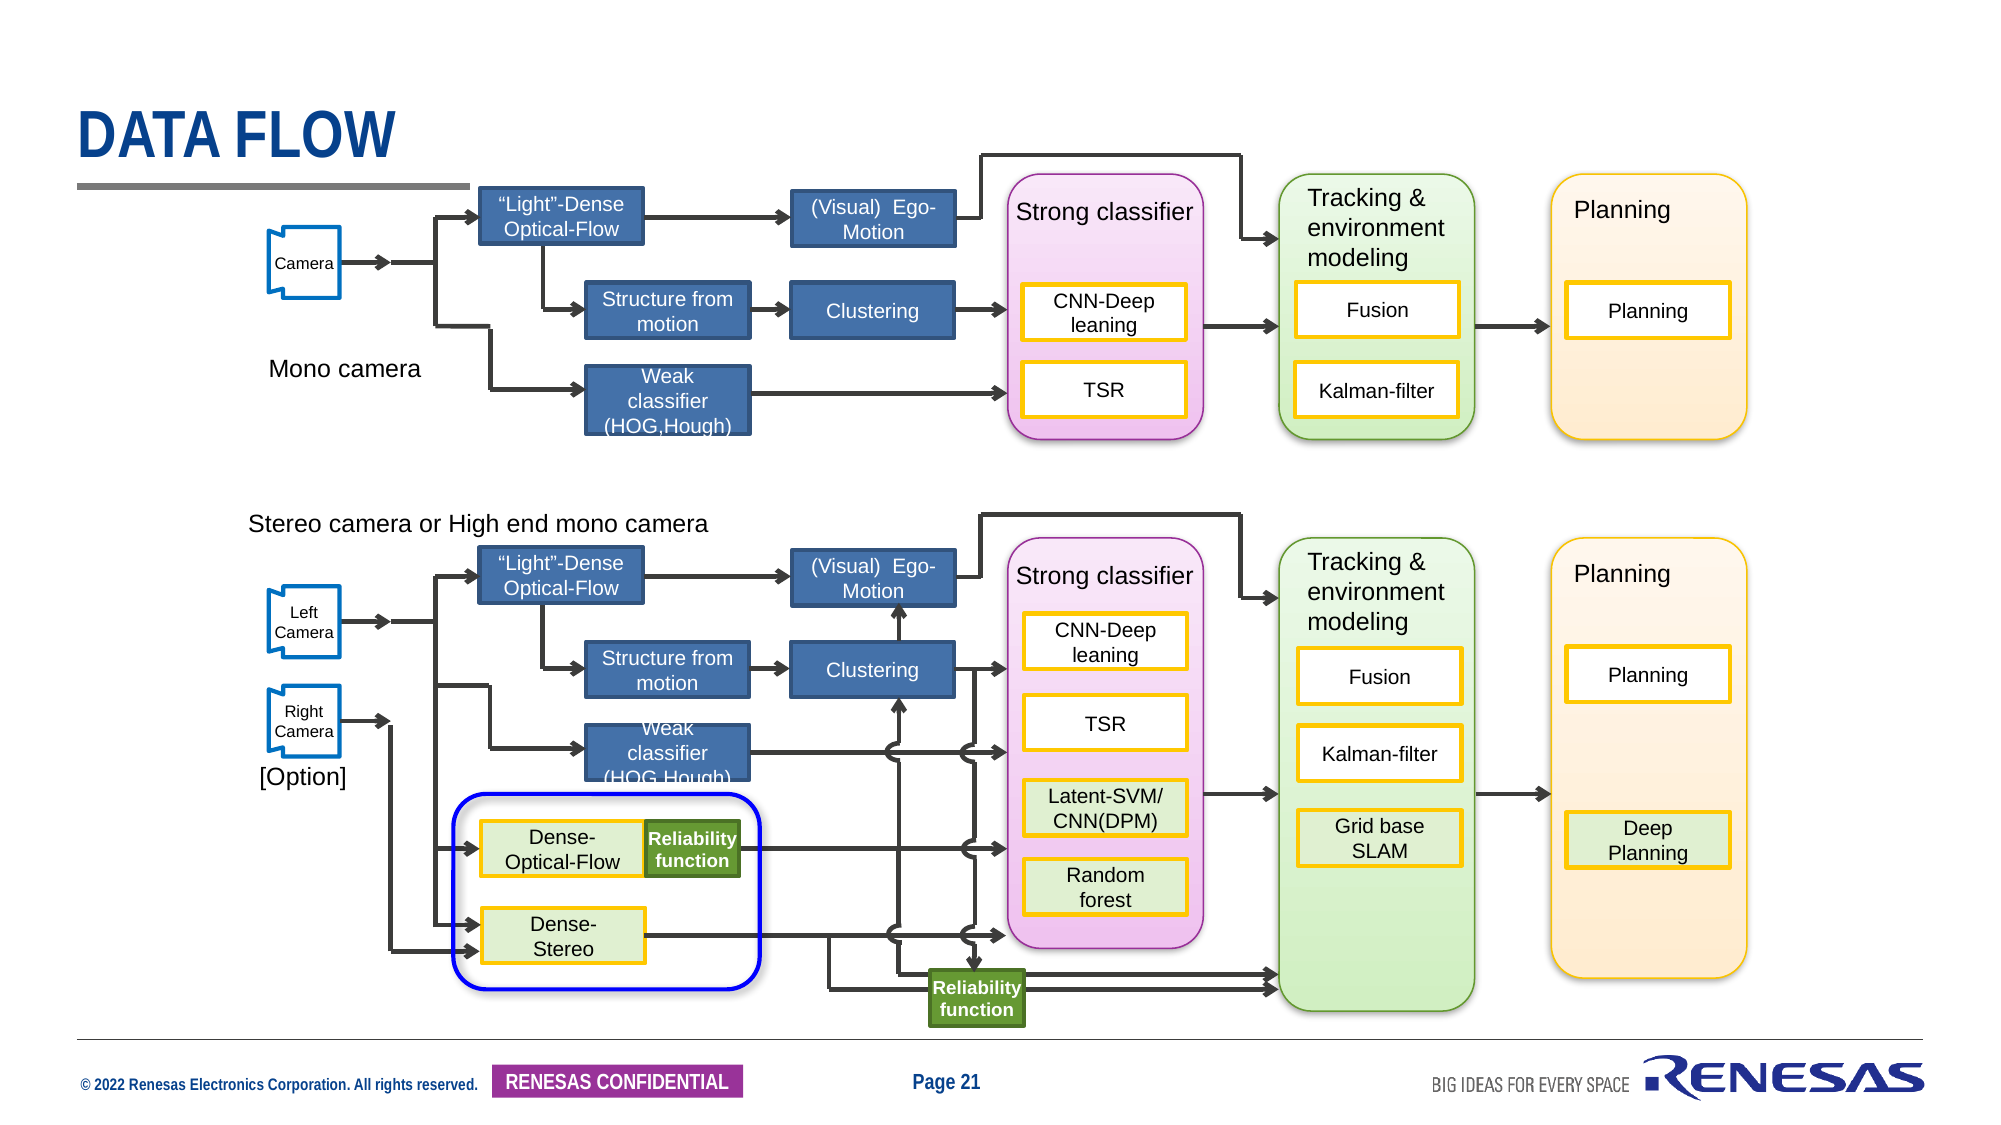

# Data flow

Tracking & environment
modeling

Planning
“Light”-Dense
Optical-Flow
Strong classifier
(Visual)  Ego-Motion
Camera
Fusion
Structure from motion
Clustering
Planning
CNN-Deep leaning
Mono camera
TSR
Kalman-filter
Weak classifier
(HOG,Hough)
Stereo camera or High end mono camera

Tracking & environment
modeling

“Light”-Dense
Optical-Flow
(Visual)  Ego-Motion
Planning
Strong classifier
Left
Camera
CNN-Deep leaning
Structure from motion
Clustering
Planning
Fusion
Right
Camera
TSR
Weak classifier
(HOG,Hough)
Kalman-filter

[Option]
Latent-SVM/ CNN(DPM)

Grid base SLAM
Deep Planning
Dense-
Optical-Flow
Reliability
function

Random forest
Dense-
Stereo

Reliability
function